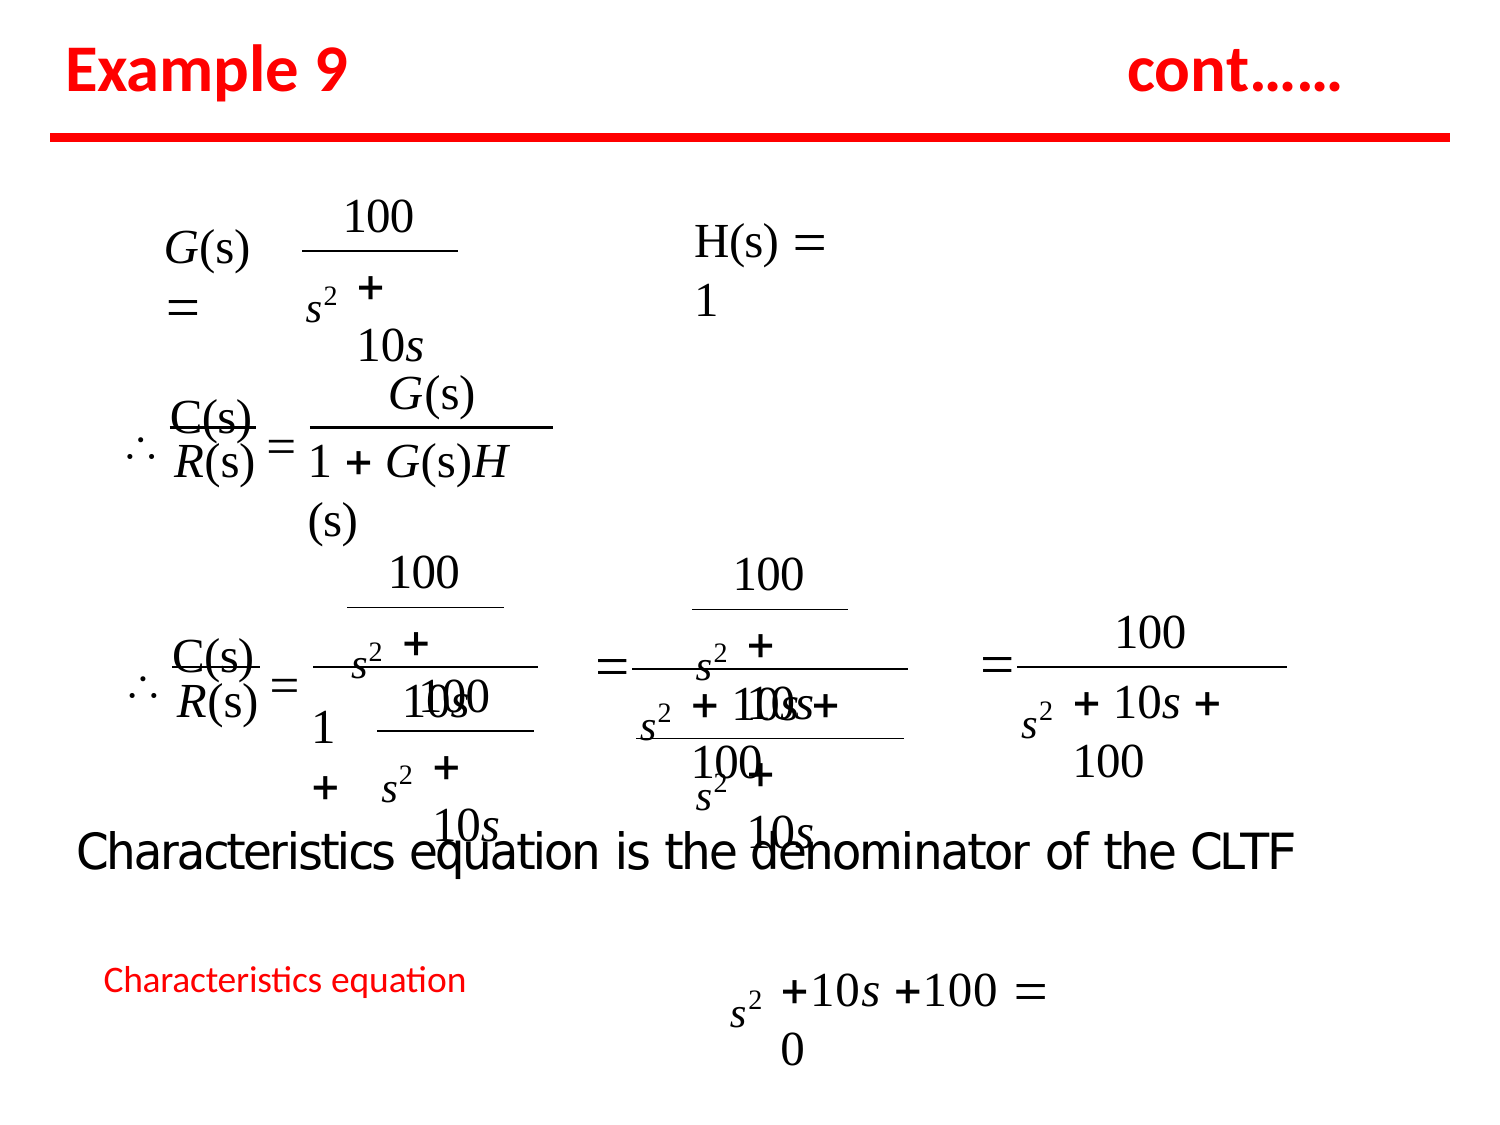

# Example 9
cont……

100
H(s) = 1
G(s) =
s2

+ 10s
∴ C(s) =
G(s)
R(s)
1 + G(s)H (s)

100
100
s2
s2
∴ C(s) =
100

+ 10s

+ 10s
=
=
s2
s2
100
R(s)

+ 10s + 100

+ 10s + 100
1 +
s2
s2

+ 10s

+ 10s
Characteristics equation is the denominator of the CLTF
s2
Characteristics equation
+10s +100 = 0